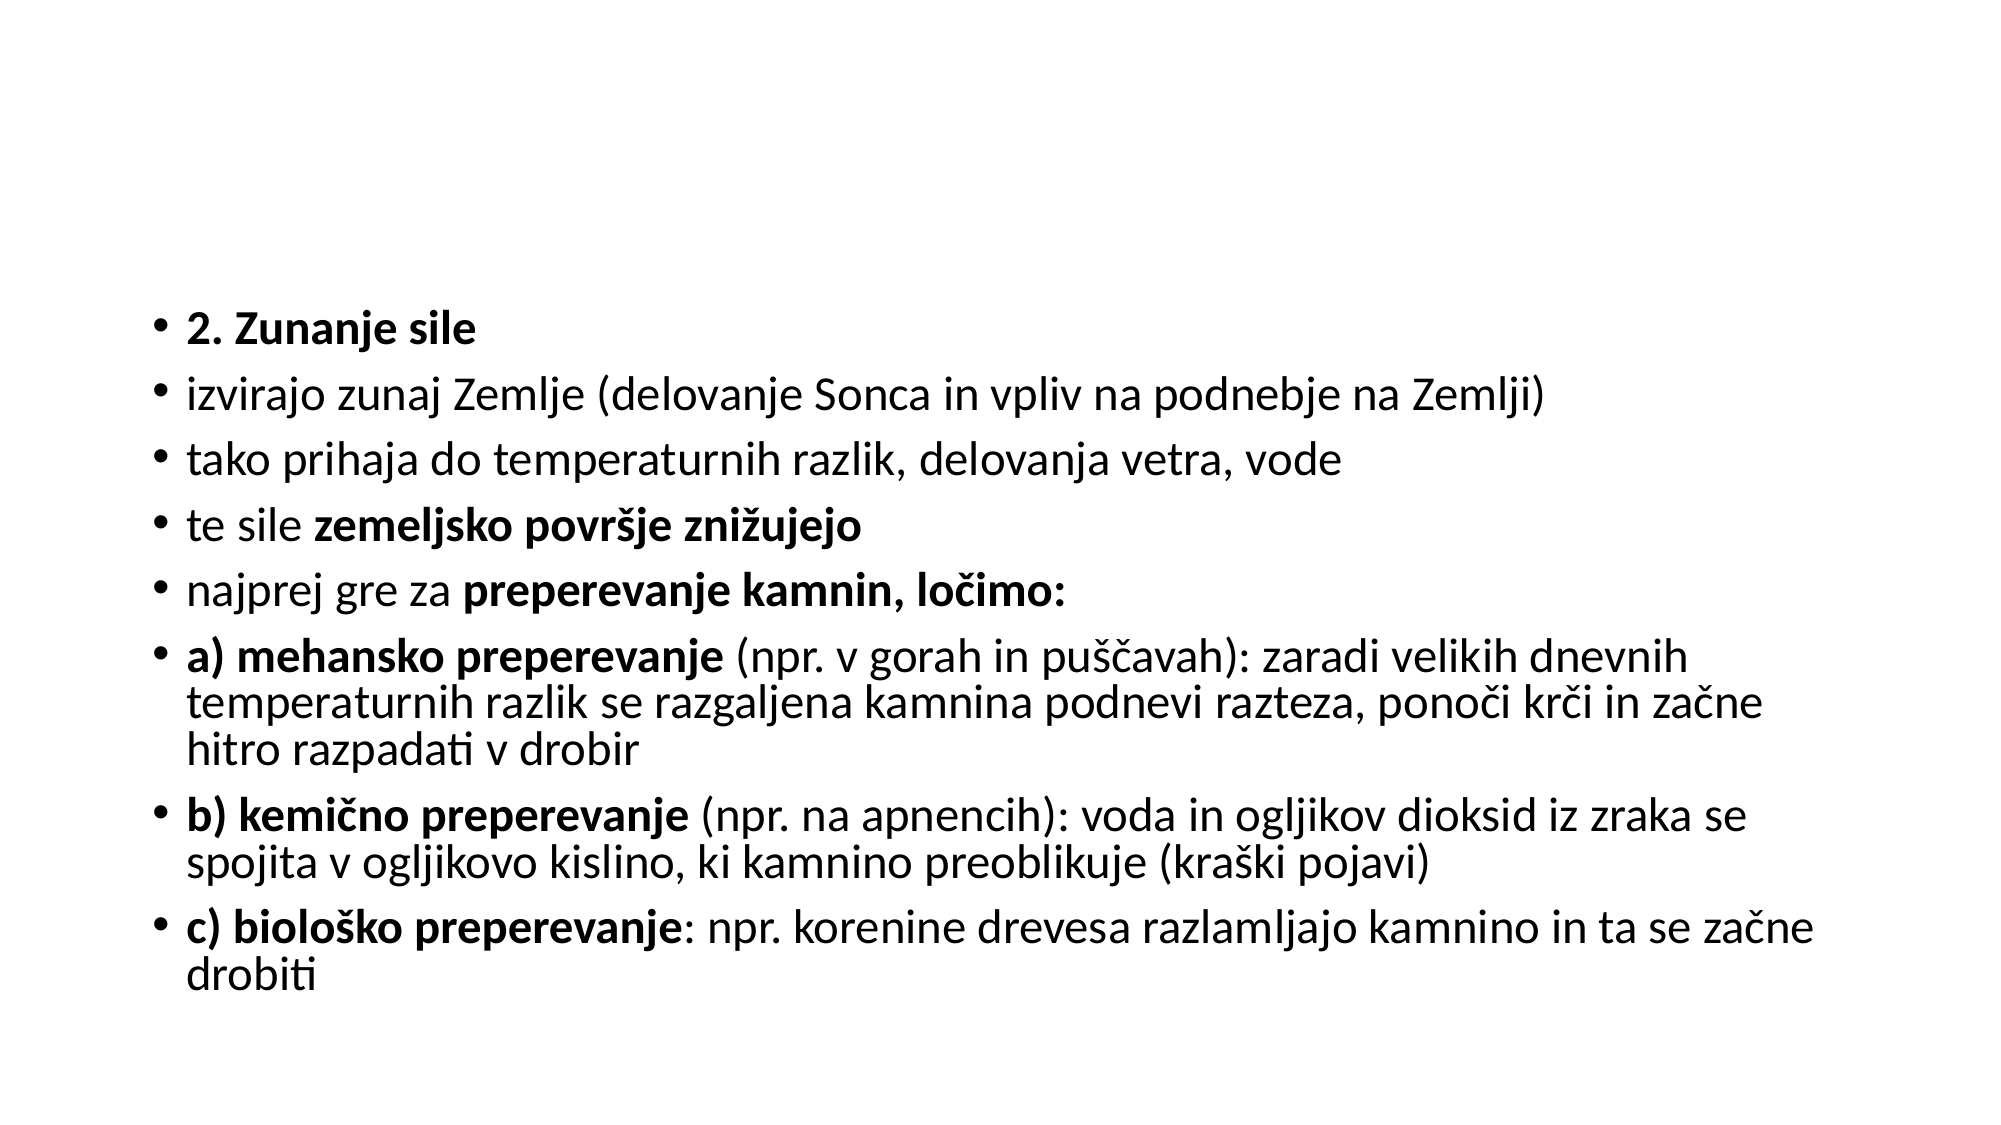

#
2. Zunanje sile
izvirajo zunaj Zemlje (delovanje Sonca in vpliv na podnebje na Zemlji)
tako prihaja do temperaturnih razlik, delovanja vetra, vode
te sile zemeljsko površje znižujejo
najprej gre za preperevanje kamnin, ločimo:
a) mehansko preperevanje (npr. v gorah in puščavah): zaradi velikih dnevnih temperaturnih razlik se razgaljena kamnina podnevi razteza, ponoči krči in začne hitro razpadati v drobir
b) kemično preperevanje (npr. na apnencih): voda in ogljikov dioksid iz zraka se spojita v ogljikovo kislino, ki kamnino preoblikuje (kraški pojavi)
c) biološko preperevanje: npr. korenine drevesa razlamljajo kamnino in ta se začne drobiti